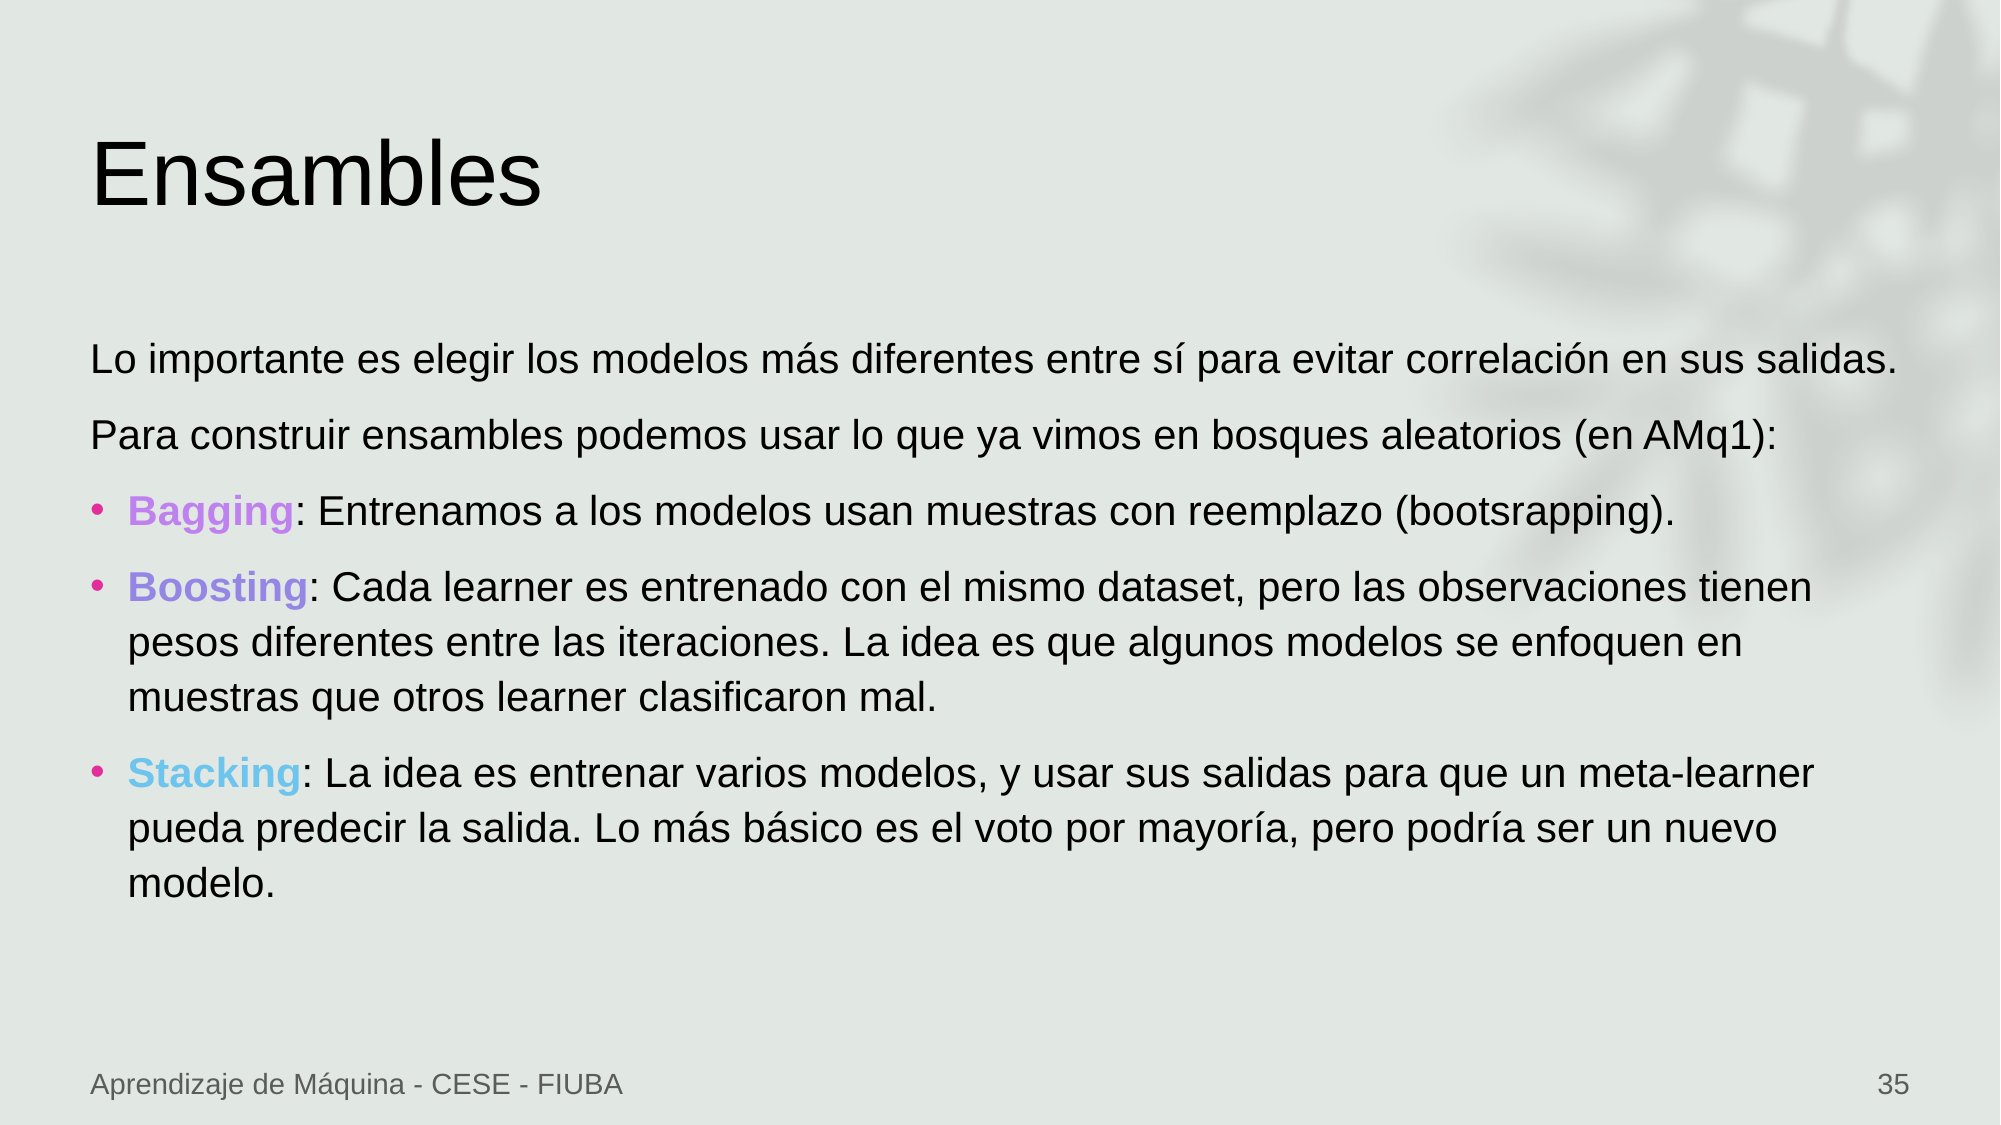

# Ensambles
Lo importante es elegir los modelos más diferentes entre sí para evitar correlación en sus salidas.
Para construir ensambles podemos usar lo que ya vimos en bosques aleatorios (en AMq1):
Bagging: Entrenamos a los modelos usan muestras con reemplazo (bootsrapping).
Boosting: Cada learner es entrenado con el mismo dataset, pero las observaciones tienen pesos diferentes entre las iteraciones. La idea es que algunos modelos se enfoquen en muestras que otros learner clasificaron mal.
Stacking: La idea es entrenar varios modelos, y usar sus salidas para que un meta-learner pueda predecir la salida. Lo más básico es el voto por mayoría, pero podría ser un nuevo modelo.

Aprendizaje de Máquina - CESE - FIUBA
35